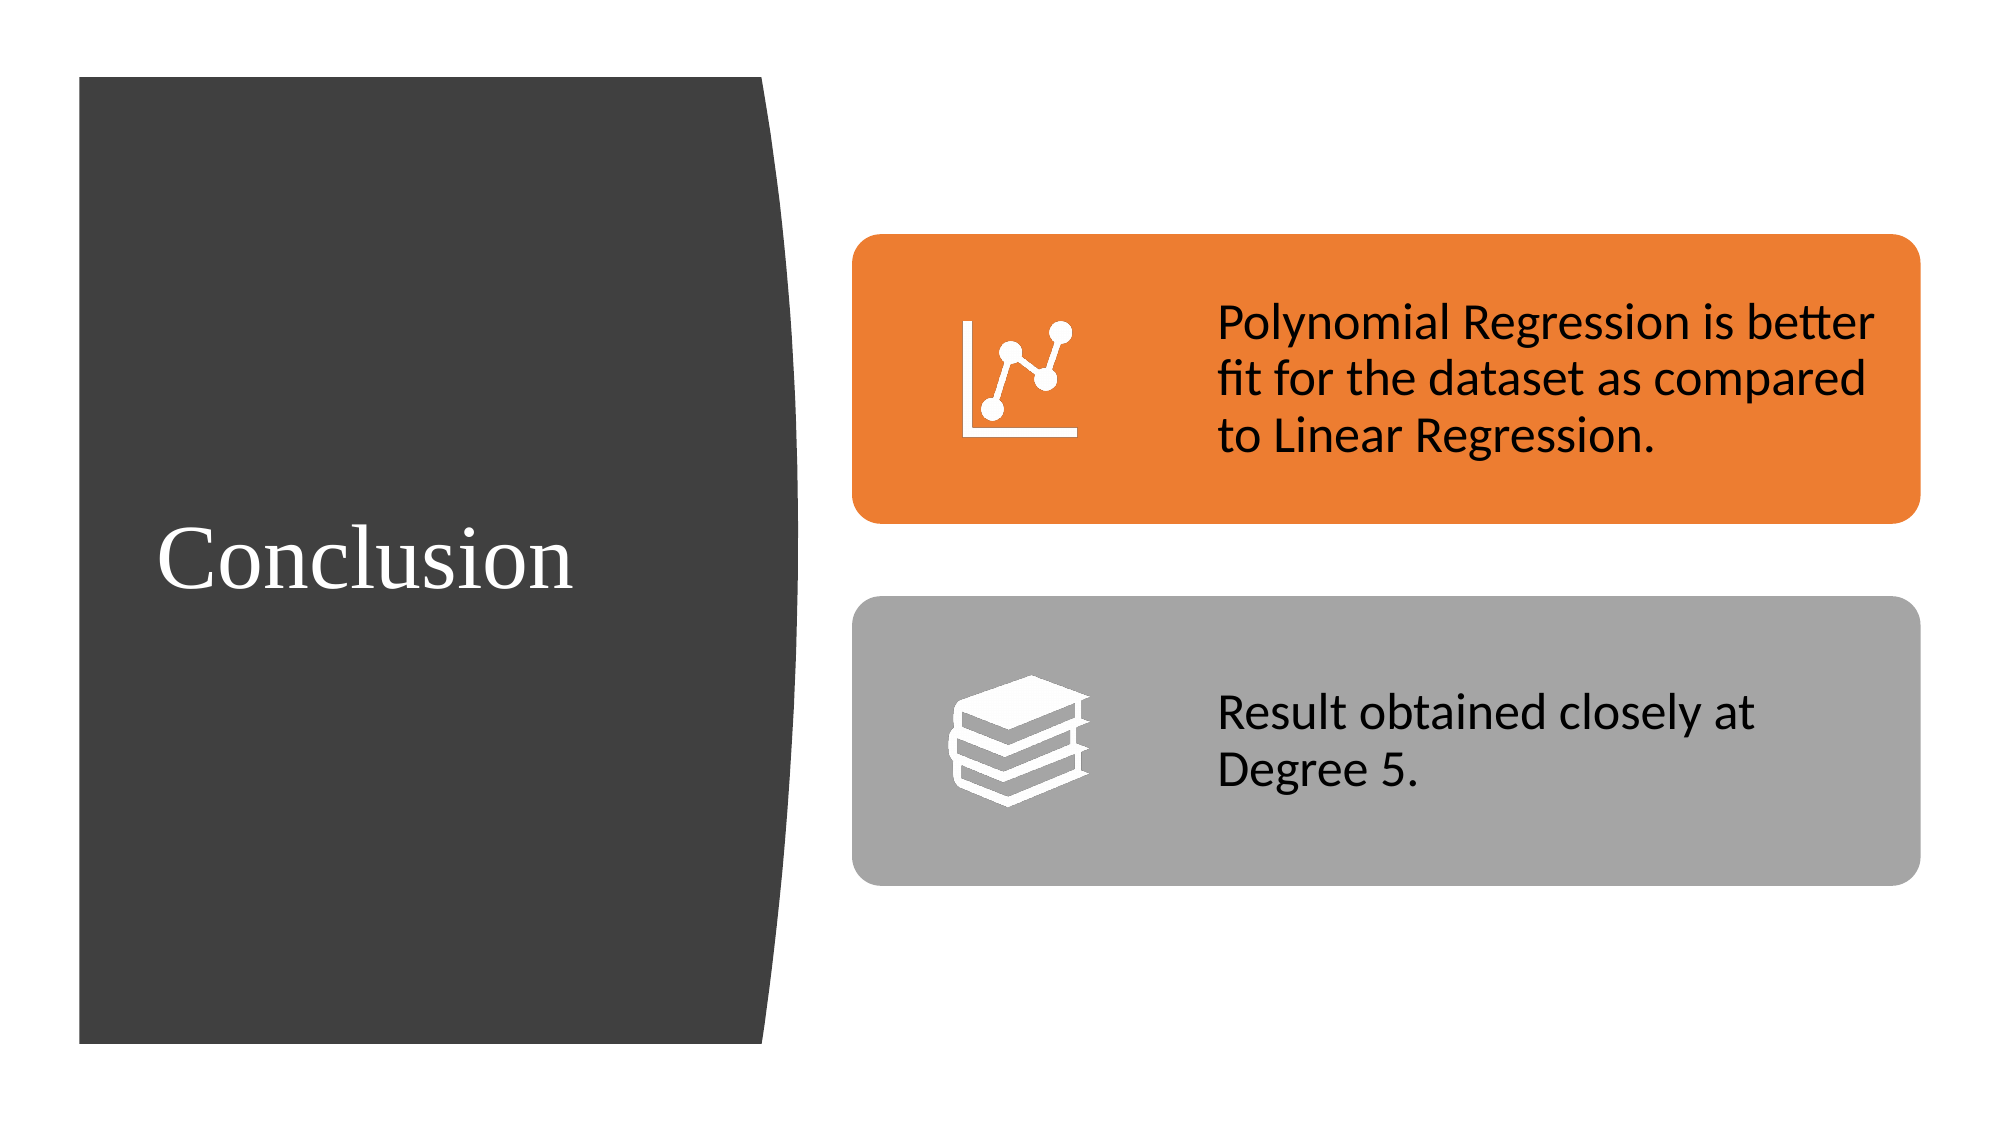

Polynomial Regression is better fit for the dataset as compared to Linear Regression.
Result obtained closely at Degree 5.

# Conclusion